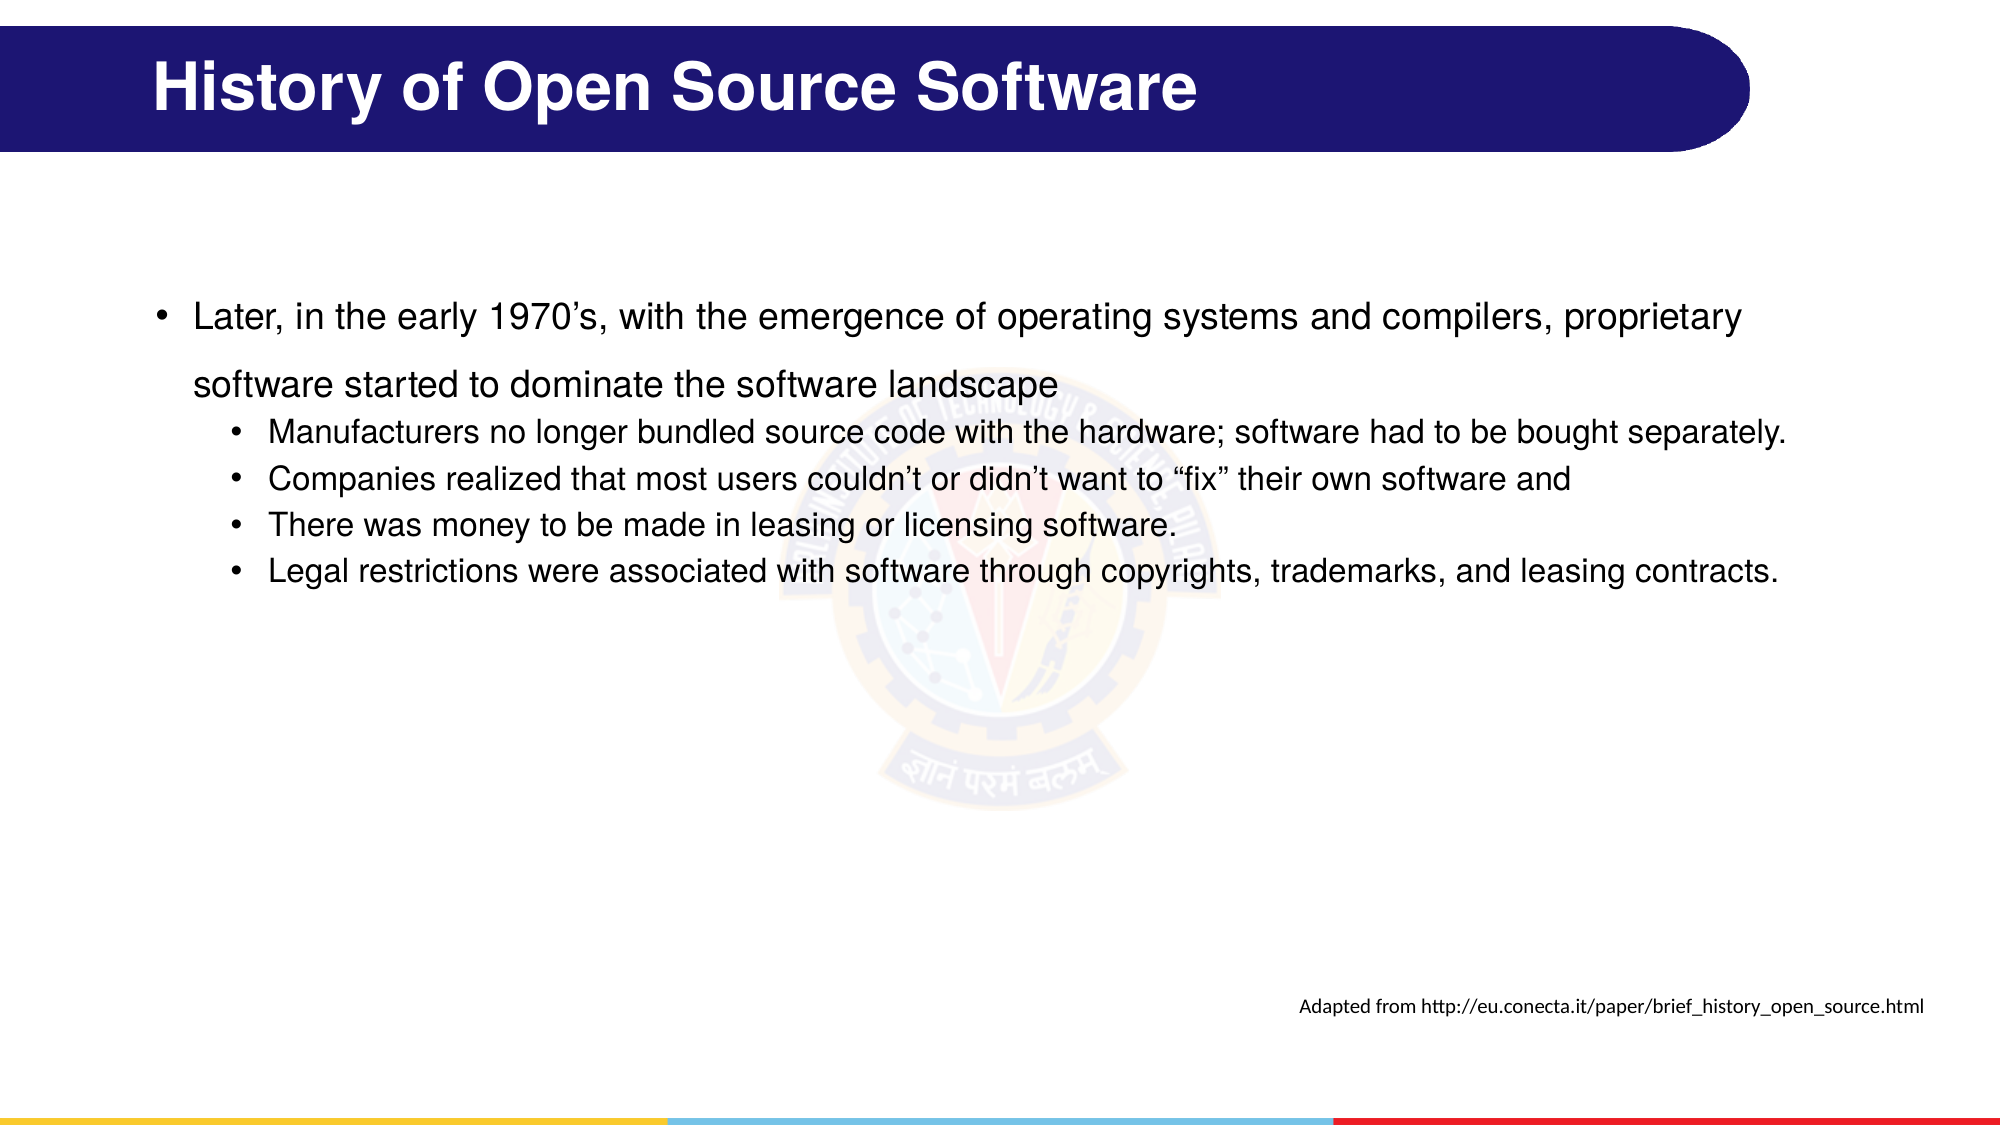

# History of Open Source Software

Later, in the early 1970’s, with the emergence of operating systems and compilers, proprietary software started to dominate the software landscape
Manufacturers no longer bundled source code with the hardware; software had to be bought separately.
Companies realized that most users couldn’t or didn’t want to “fix” their own software and
There was money to be made in leasing or licensing software.
Legal restrictions were associated with software through copyrights, trademarks, and leasing contracts.
Adapted from http://eu.conecta.it/paper/brief_history_open_source.html